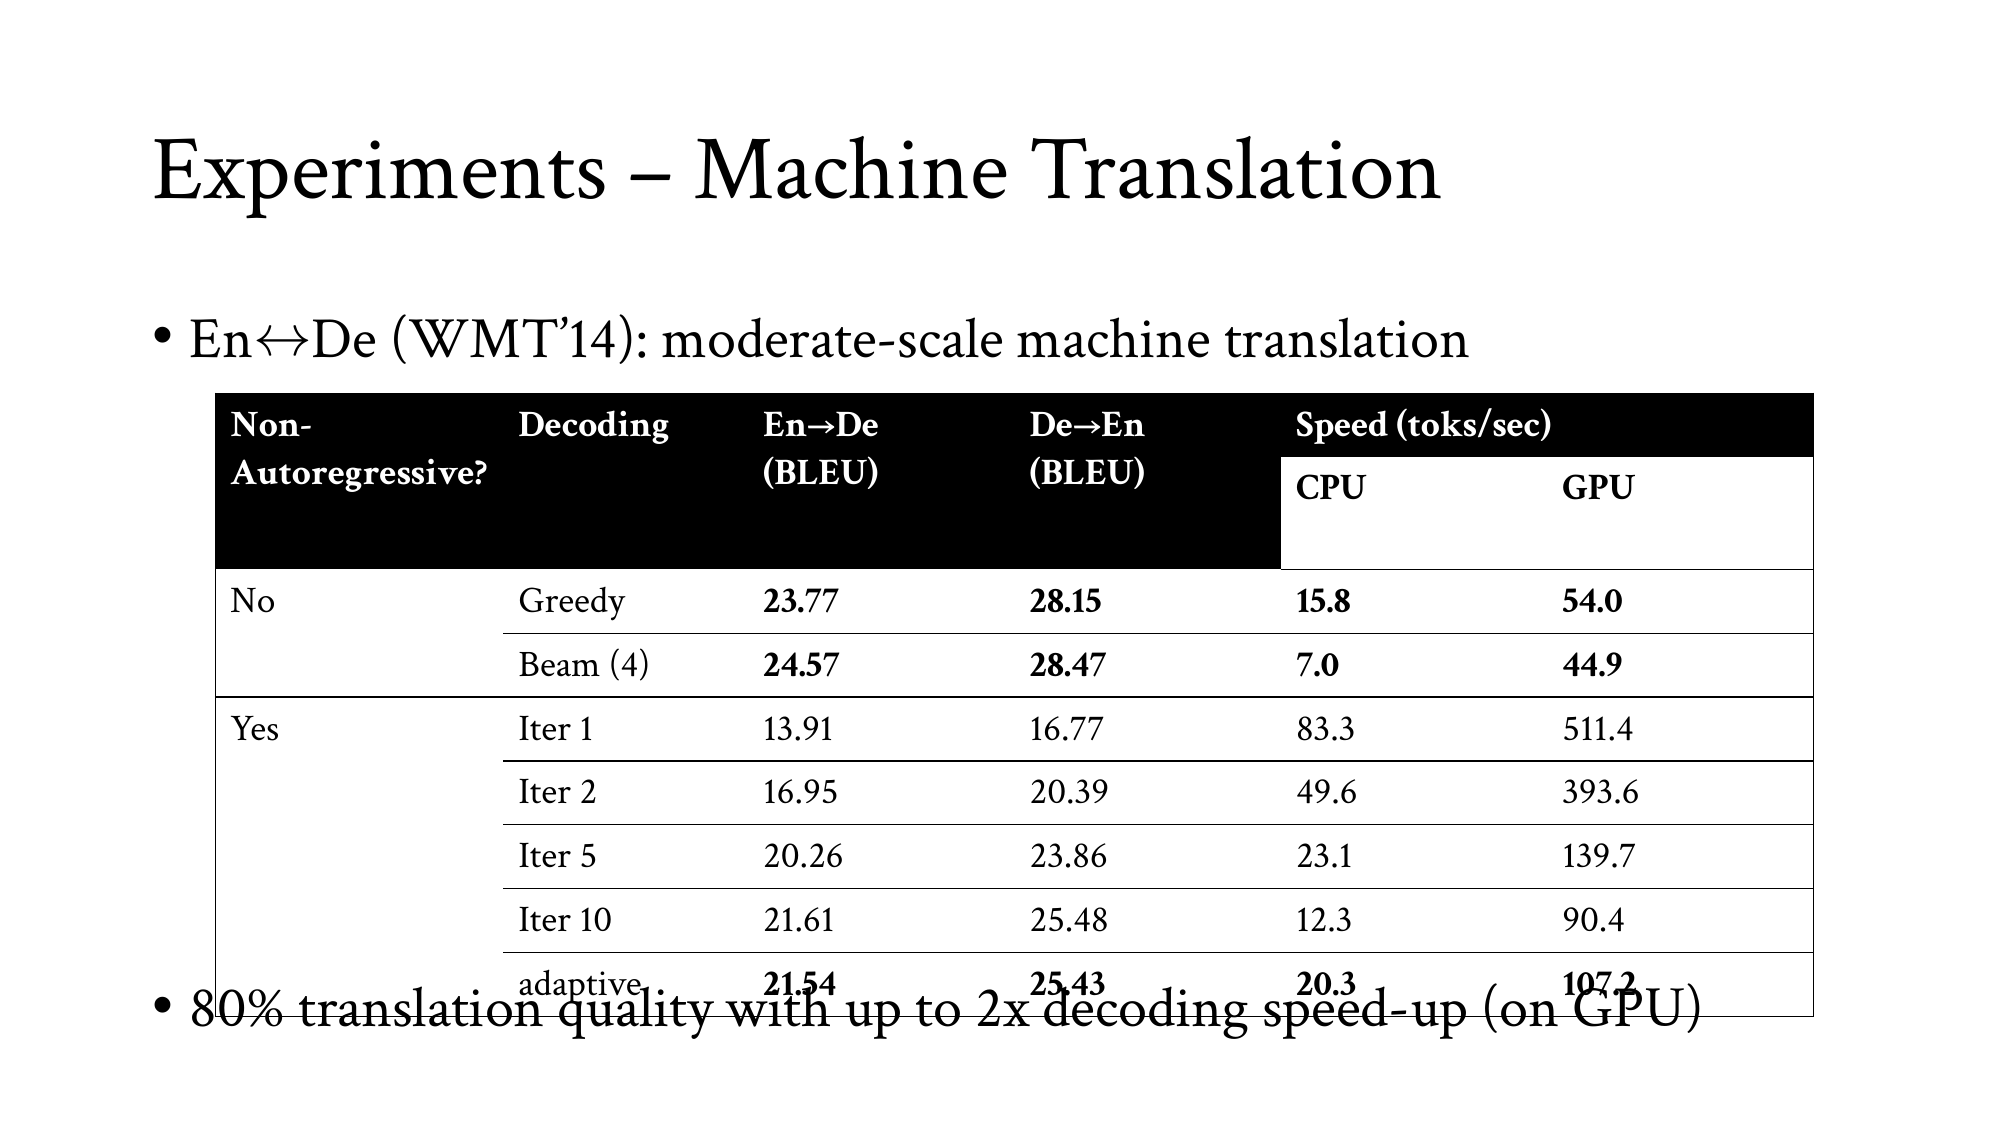

# Experiments – Machine Translation
En↔De (WMT’14): moderate-scale machine translation

80% translation quality with up to 2x decoding speed-up (on GPU)
| Non-Autoregressive? | Decoding | En→De (BLEU) | De→En (BLEU) | Speed (toks/sec) |  |
| --- | --- | --- | --- | --- | --- |
|  |  |  |  | CPU | GPU |
| No | Greedy | 23.77 | 28.15 | 15.8 | 54.0 |
|  | Beam (4) | 24.57 | 28.47 | 7.0 | 44.9 |
| Yes | Iter 1 | 13.91 | 16.77 | 83.3 | 511.4 |
|  | Iter 2 | 16.95 | 20.39 | 49.6 | 393.6 |
|  | Iter 5 | 20.26 | 23.86 | 23.1 | 139.7 |
|  | Iter 10 | 21.61 | 25.48 | 12.3 | 90.4 |
|  | adaptive | 21.54 | 25.43 | 20.3 | 107.2 |